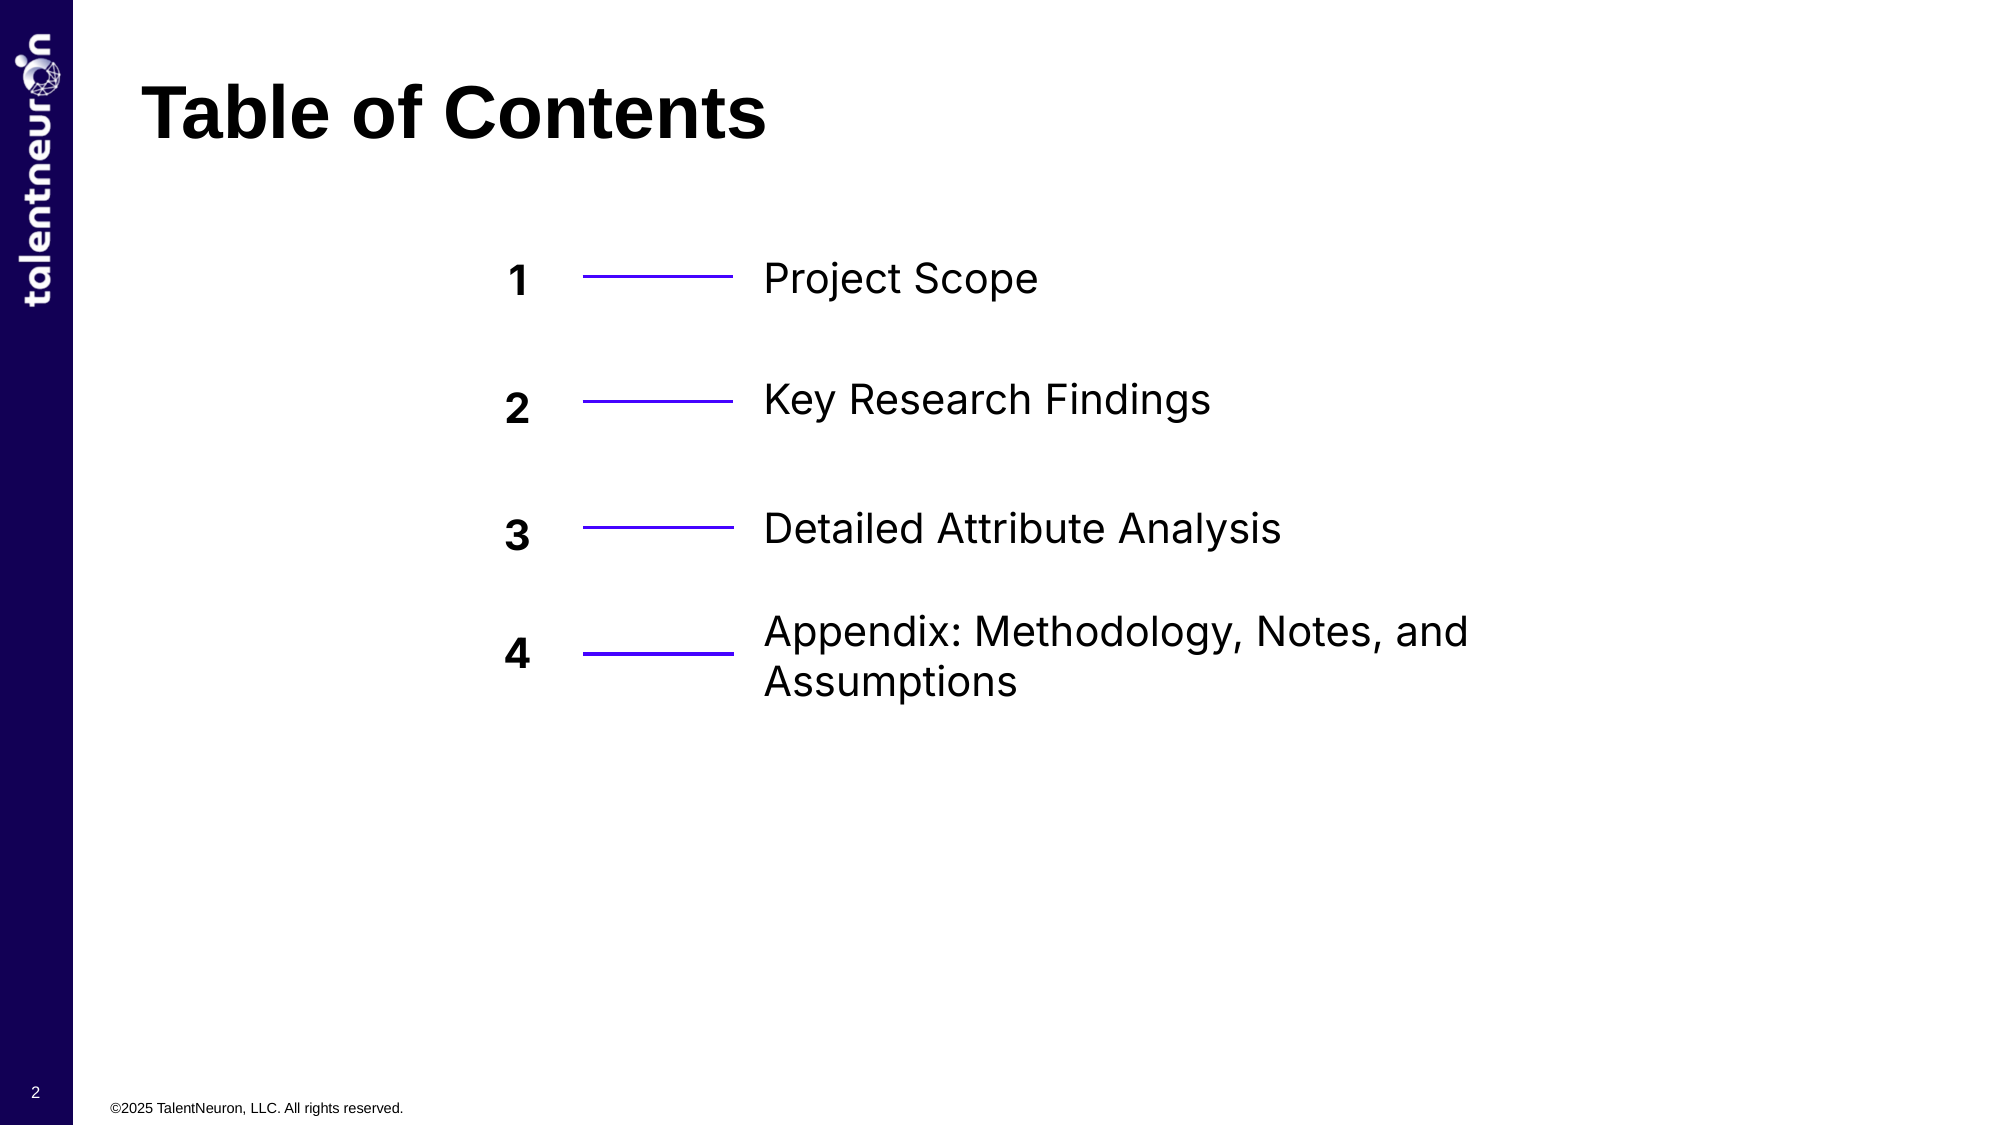

Table of Contents
1
Project Scope
2
Key Research Findings
3
Detailed Attribute Analysis
4
Appendix: Methodology, Notes, and Assumptions
2